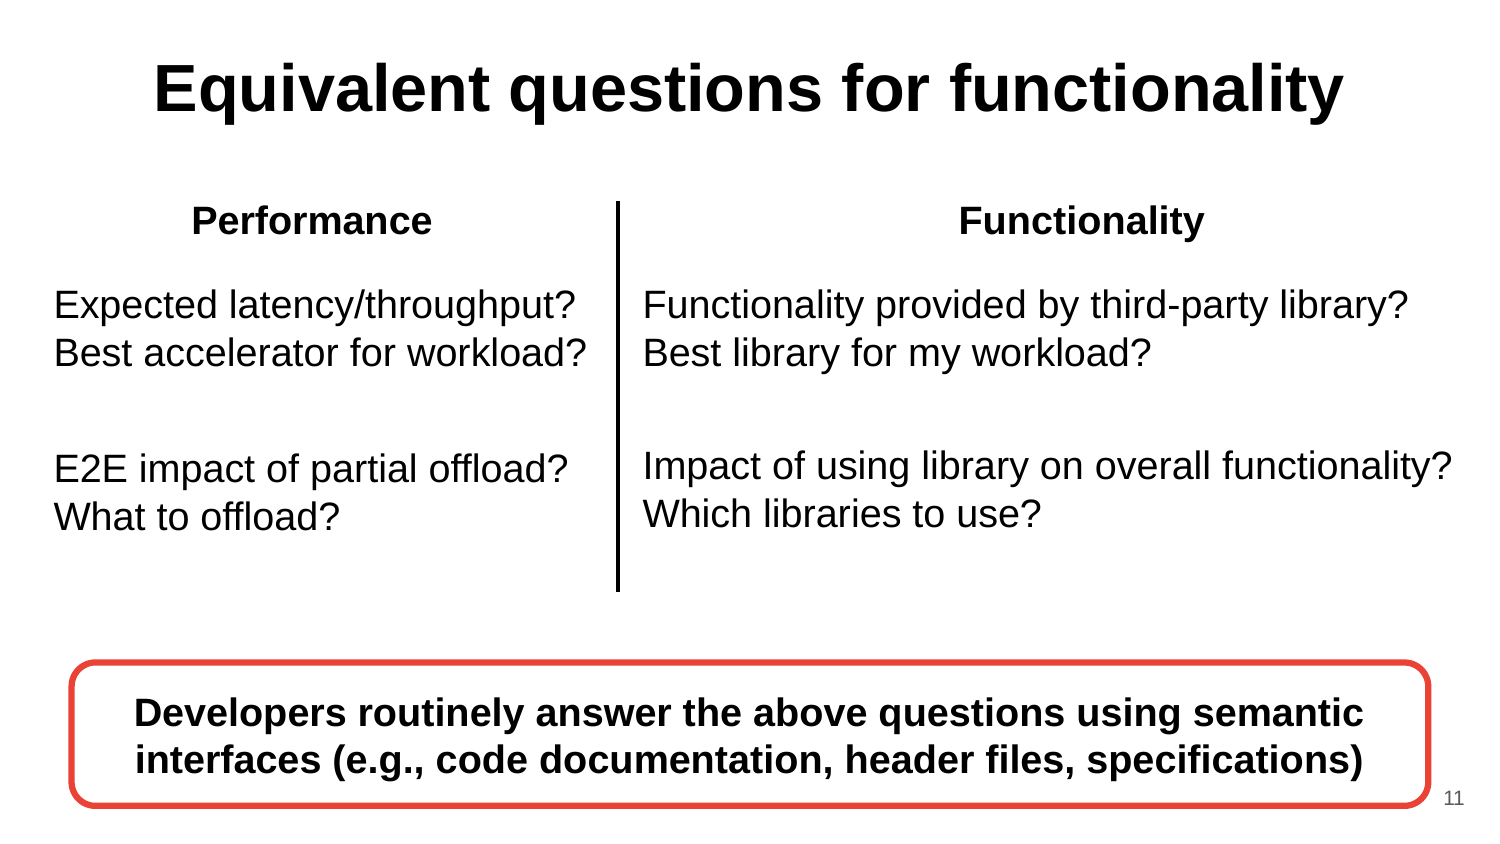

# Equivalent questions for functionality

Performance
Functionality
Expected latency/throughput?
Best accelerator for workload?
Functionality provided by third-party library?
Best library for my workload?
Impact of using library on overall functionality?
Which libraries to use?
E2E impact of partial offload? What to offload?
Developers routinely answer the above questions using semantic interfaces (e.g., code documentation, header files, specifications)
11